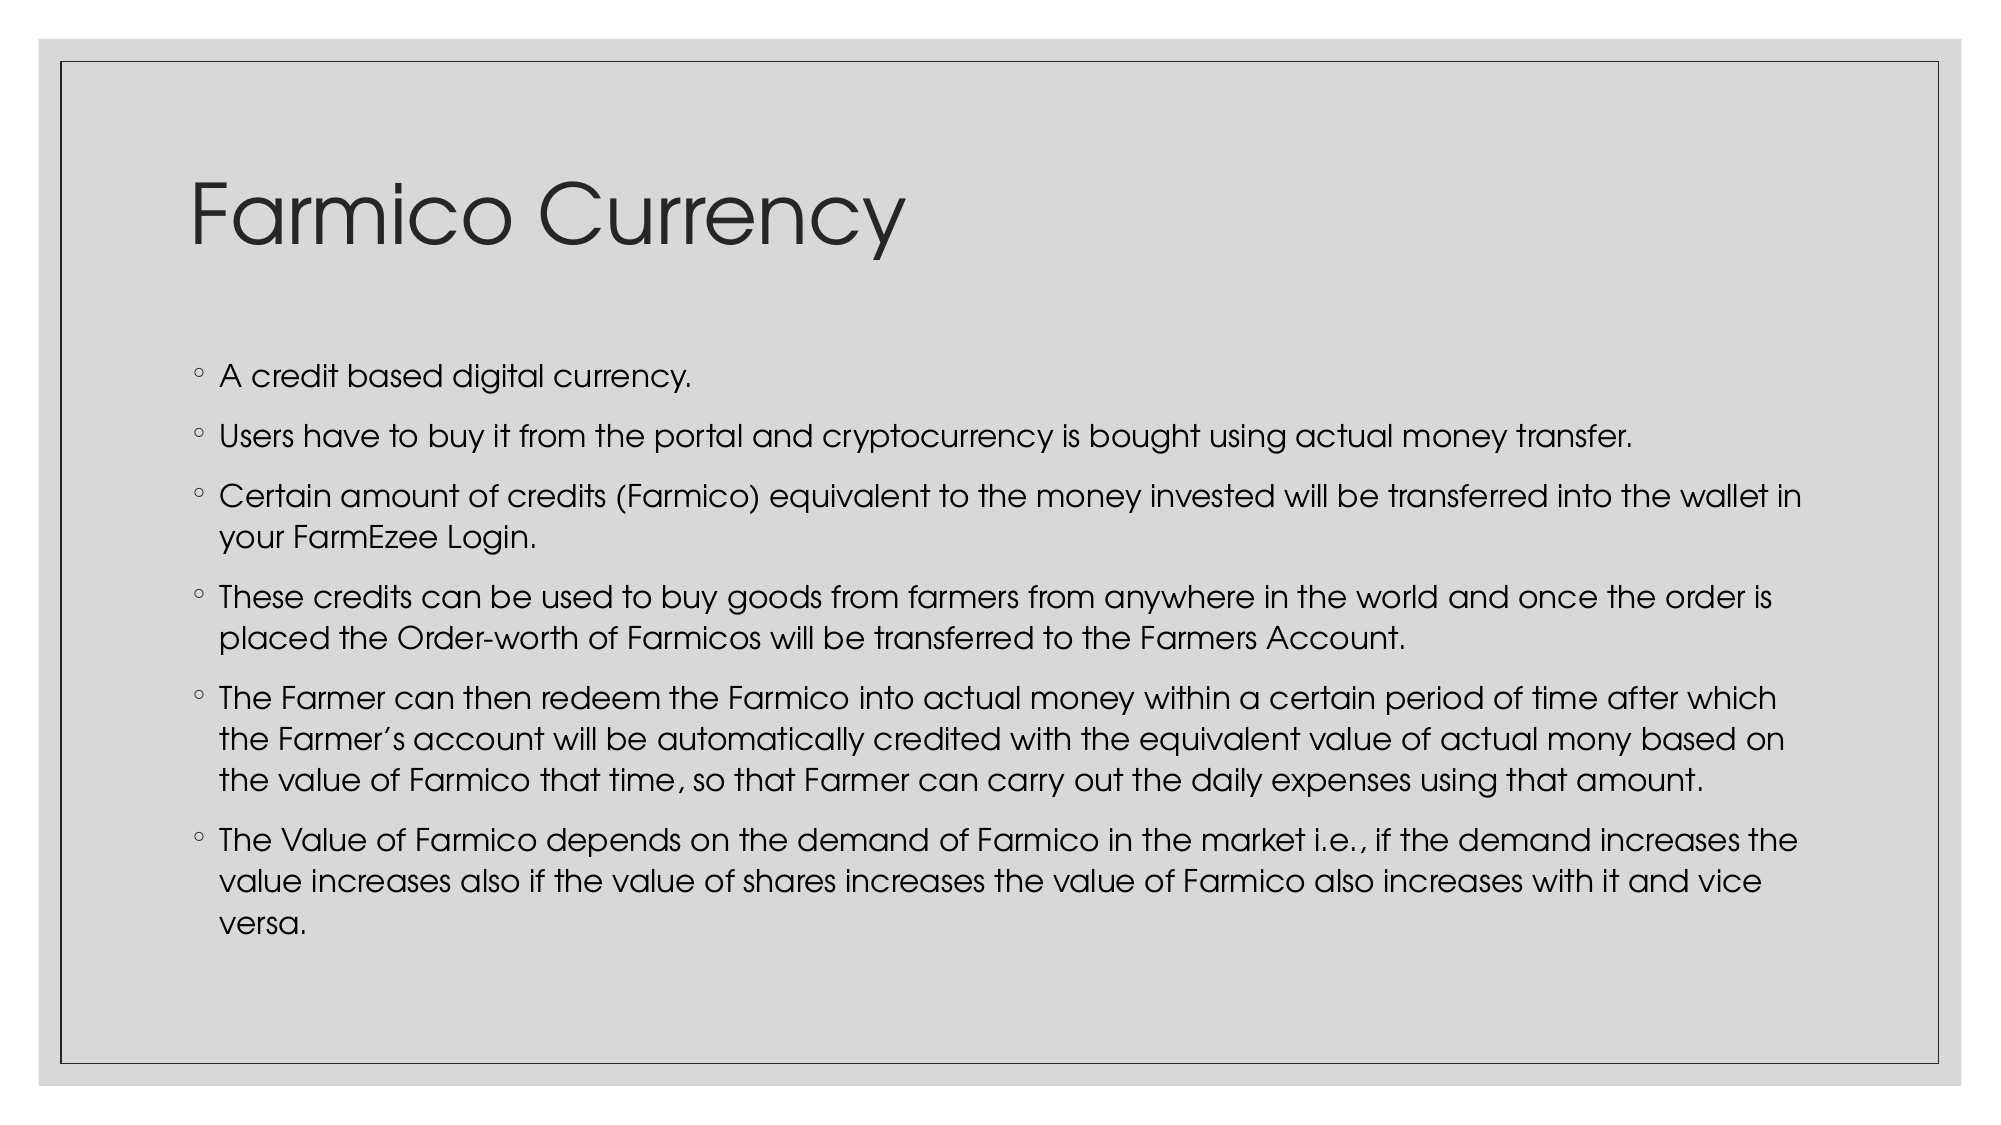

# Farmico Currency
A credit based digital currency.
Users have to buy it from the portal and cryptocurrency is bought using actual money transfer.
Certain amount of credits (Farmico) equivalent to the money invested will be transferred into the wallet in your FarmEzee Login.
These credits can be used to buy goods from farmers from anywhere in the world and once the order is placed the Order-worth of Farmicos will be transferred to the Farmers Account.
The Farmer can then redeem the Farmico into actual money within a certain period of time after which the Farmer’s account will be automatically credited with the equivalent value of actual mony based on the value of Farmico that time, so that Farmer can carry out the daily expenses using that amount.
The Value of Farmico depends on the demand of Farmico in the market i.e., if the demand increases the value increases also if the value of shares increases the value of Farmico also increases with it and vice versa.